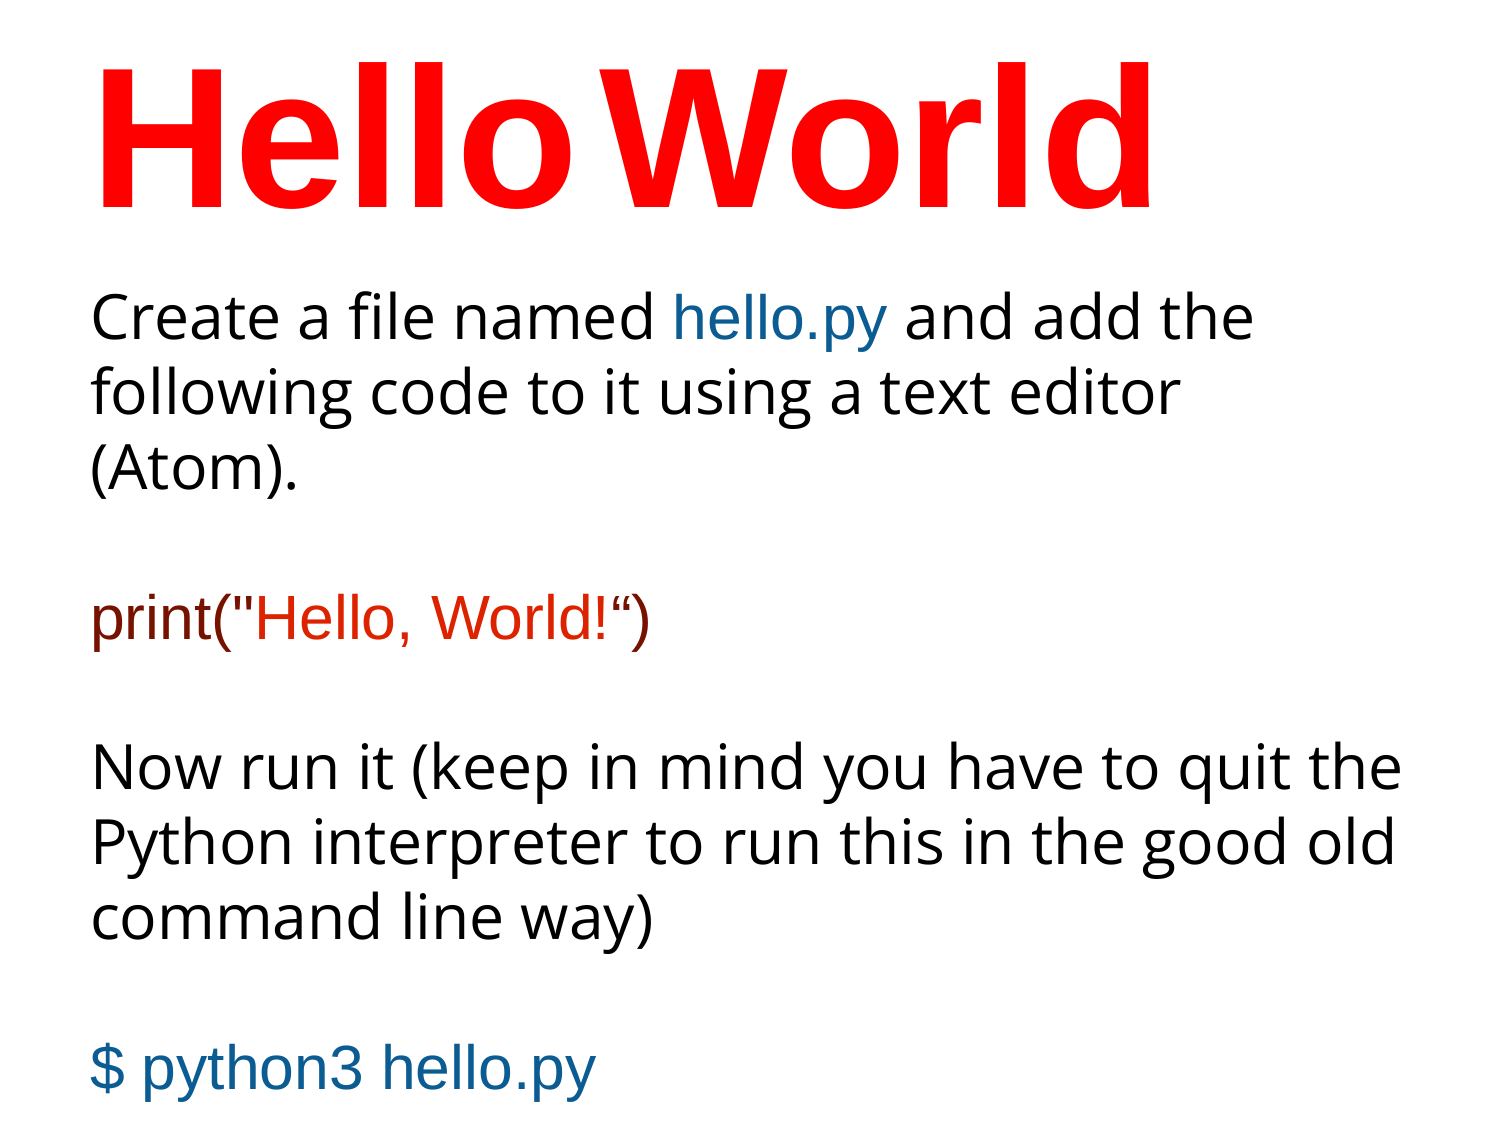

# Hello World
Create a file named hello.py and add the following code to it using a text editor (Atom).

print("Hello, World!“)

Now run it (keep in mind you have to quit the Python interpreter to run this in the good old command line way)

$ python3 hello.py